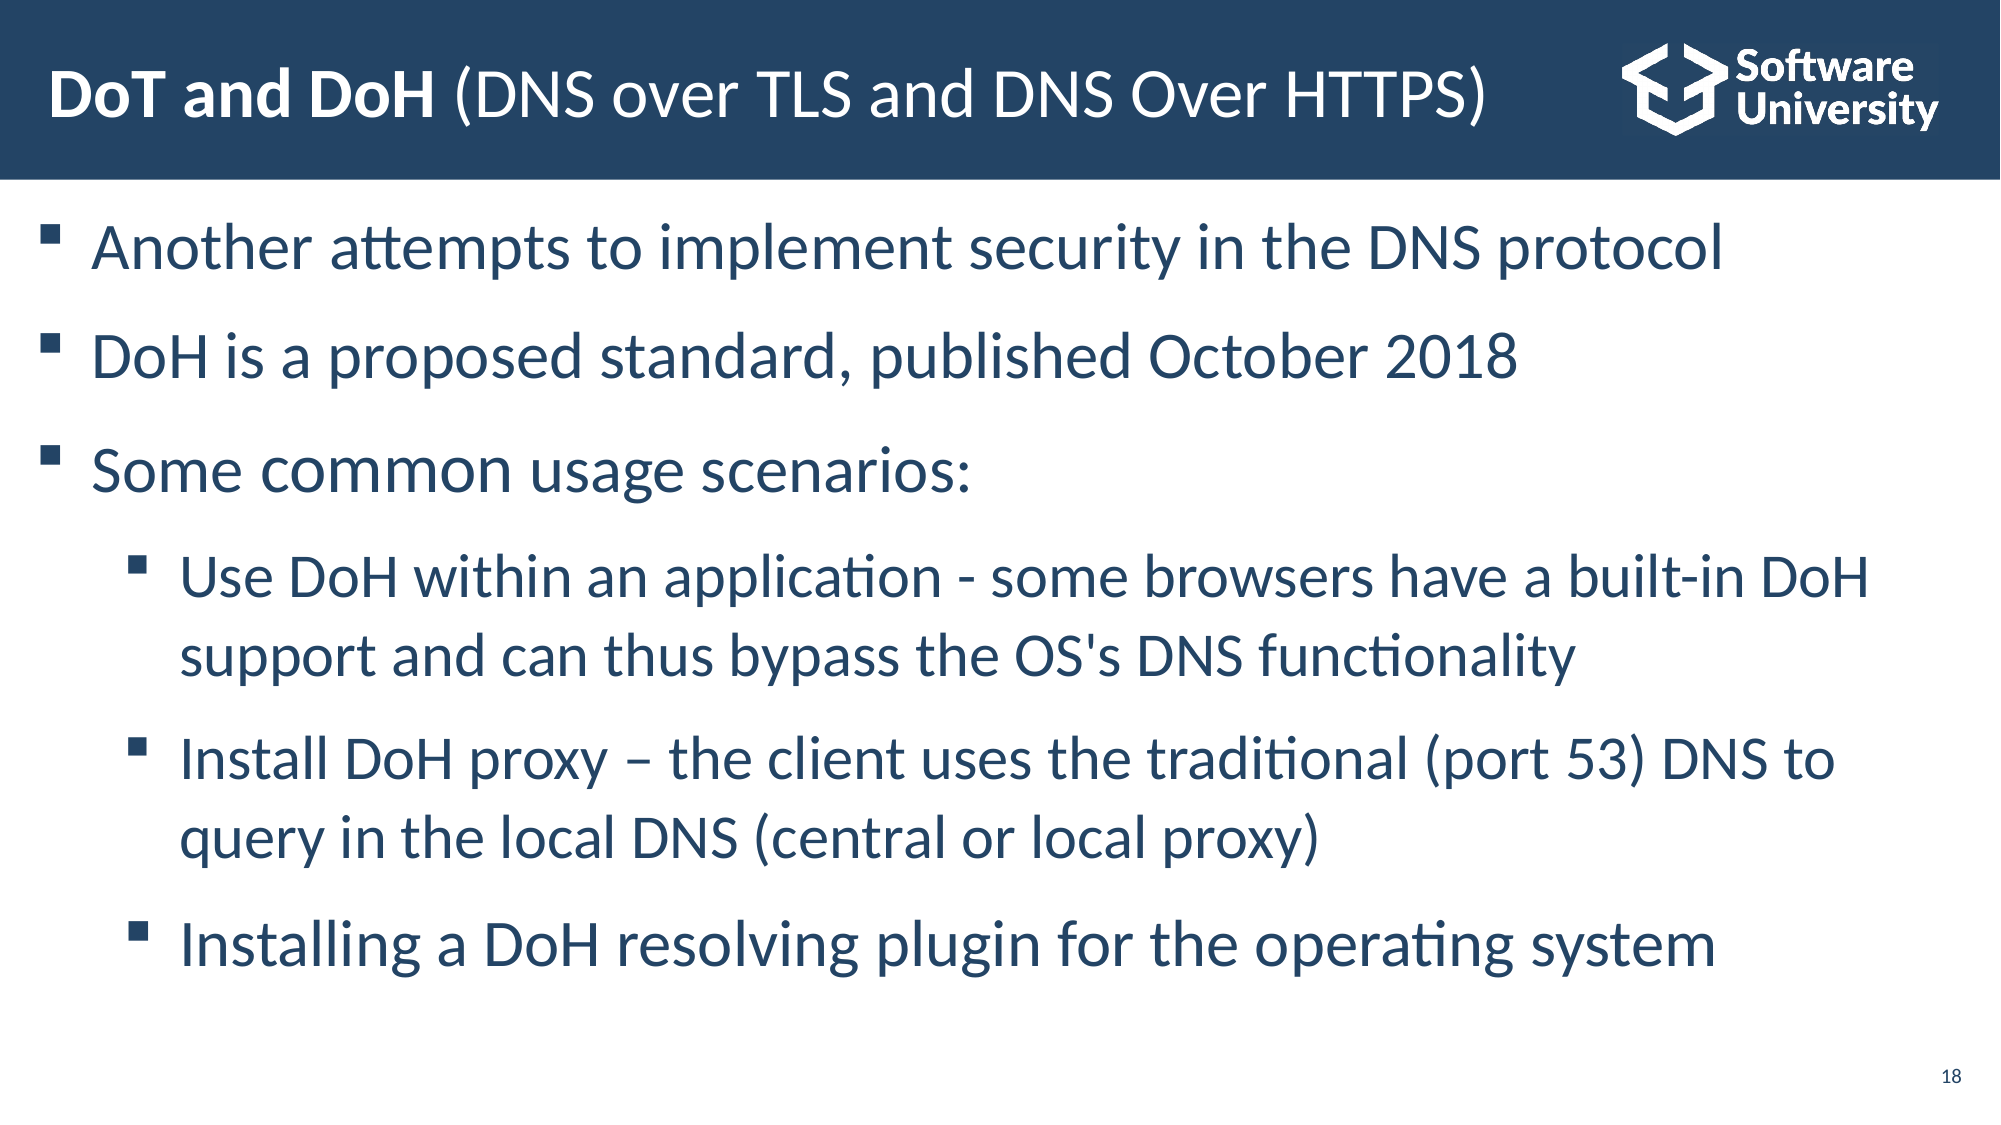

# DoT and DoH (DNS over TLS and DNS Over HTTPS)
Another attempts to implement security in the DNS protocol
DoH is a proposed standard, published October 2018
Some common usage scenarios:
Use DoH within an application - some browsers have a built-in DoH support and can thus bypass the OS's DNS functionality
Install DoH proxy – the client uses the traditional (port 53) DNS to query in the local DNS (central or local proxy)
Installing a DoH resolving plugin for the operating system
18